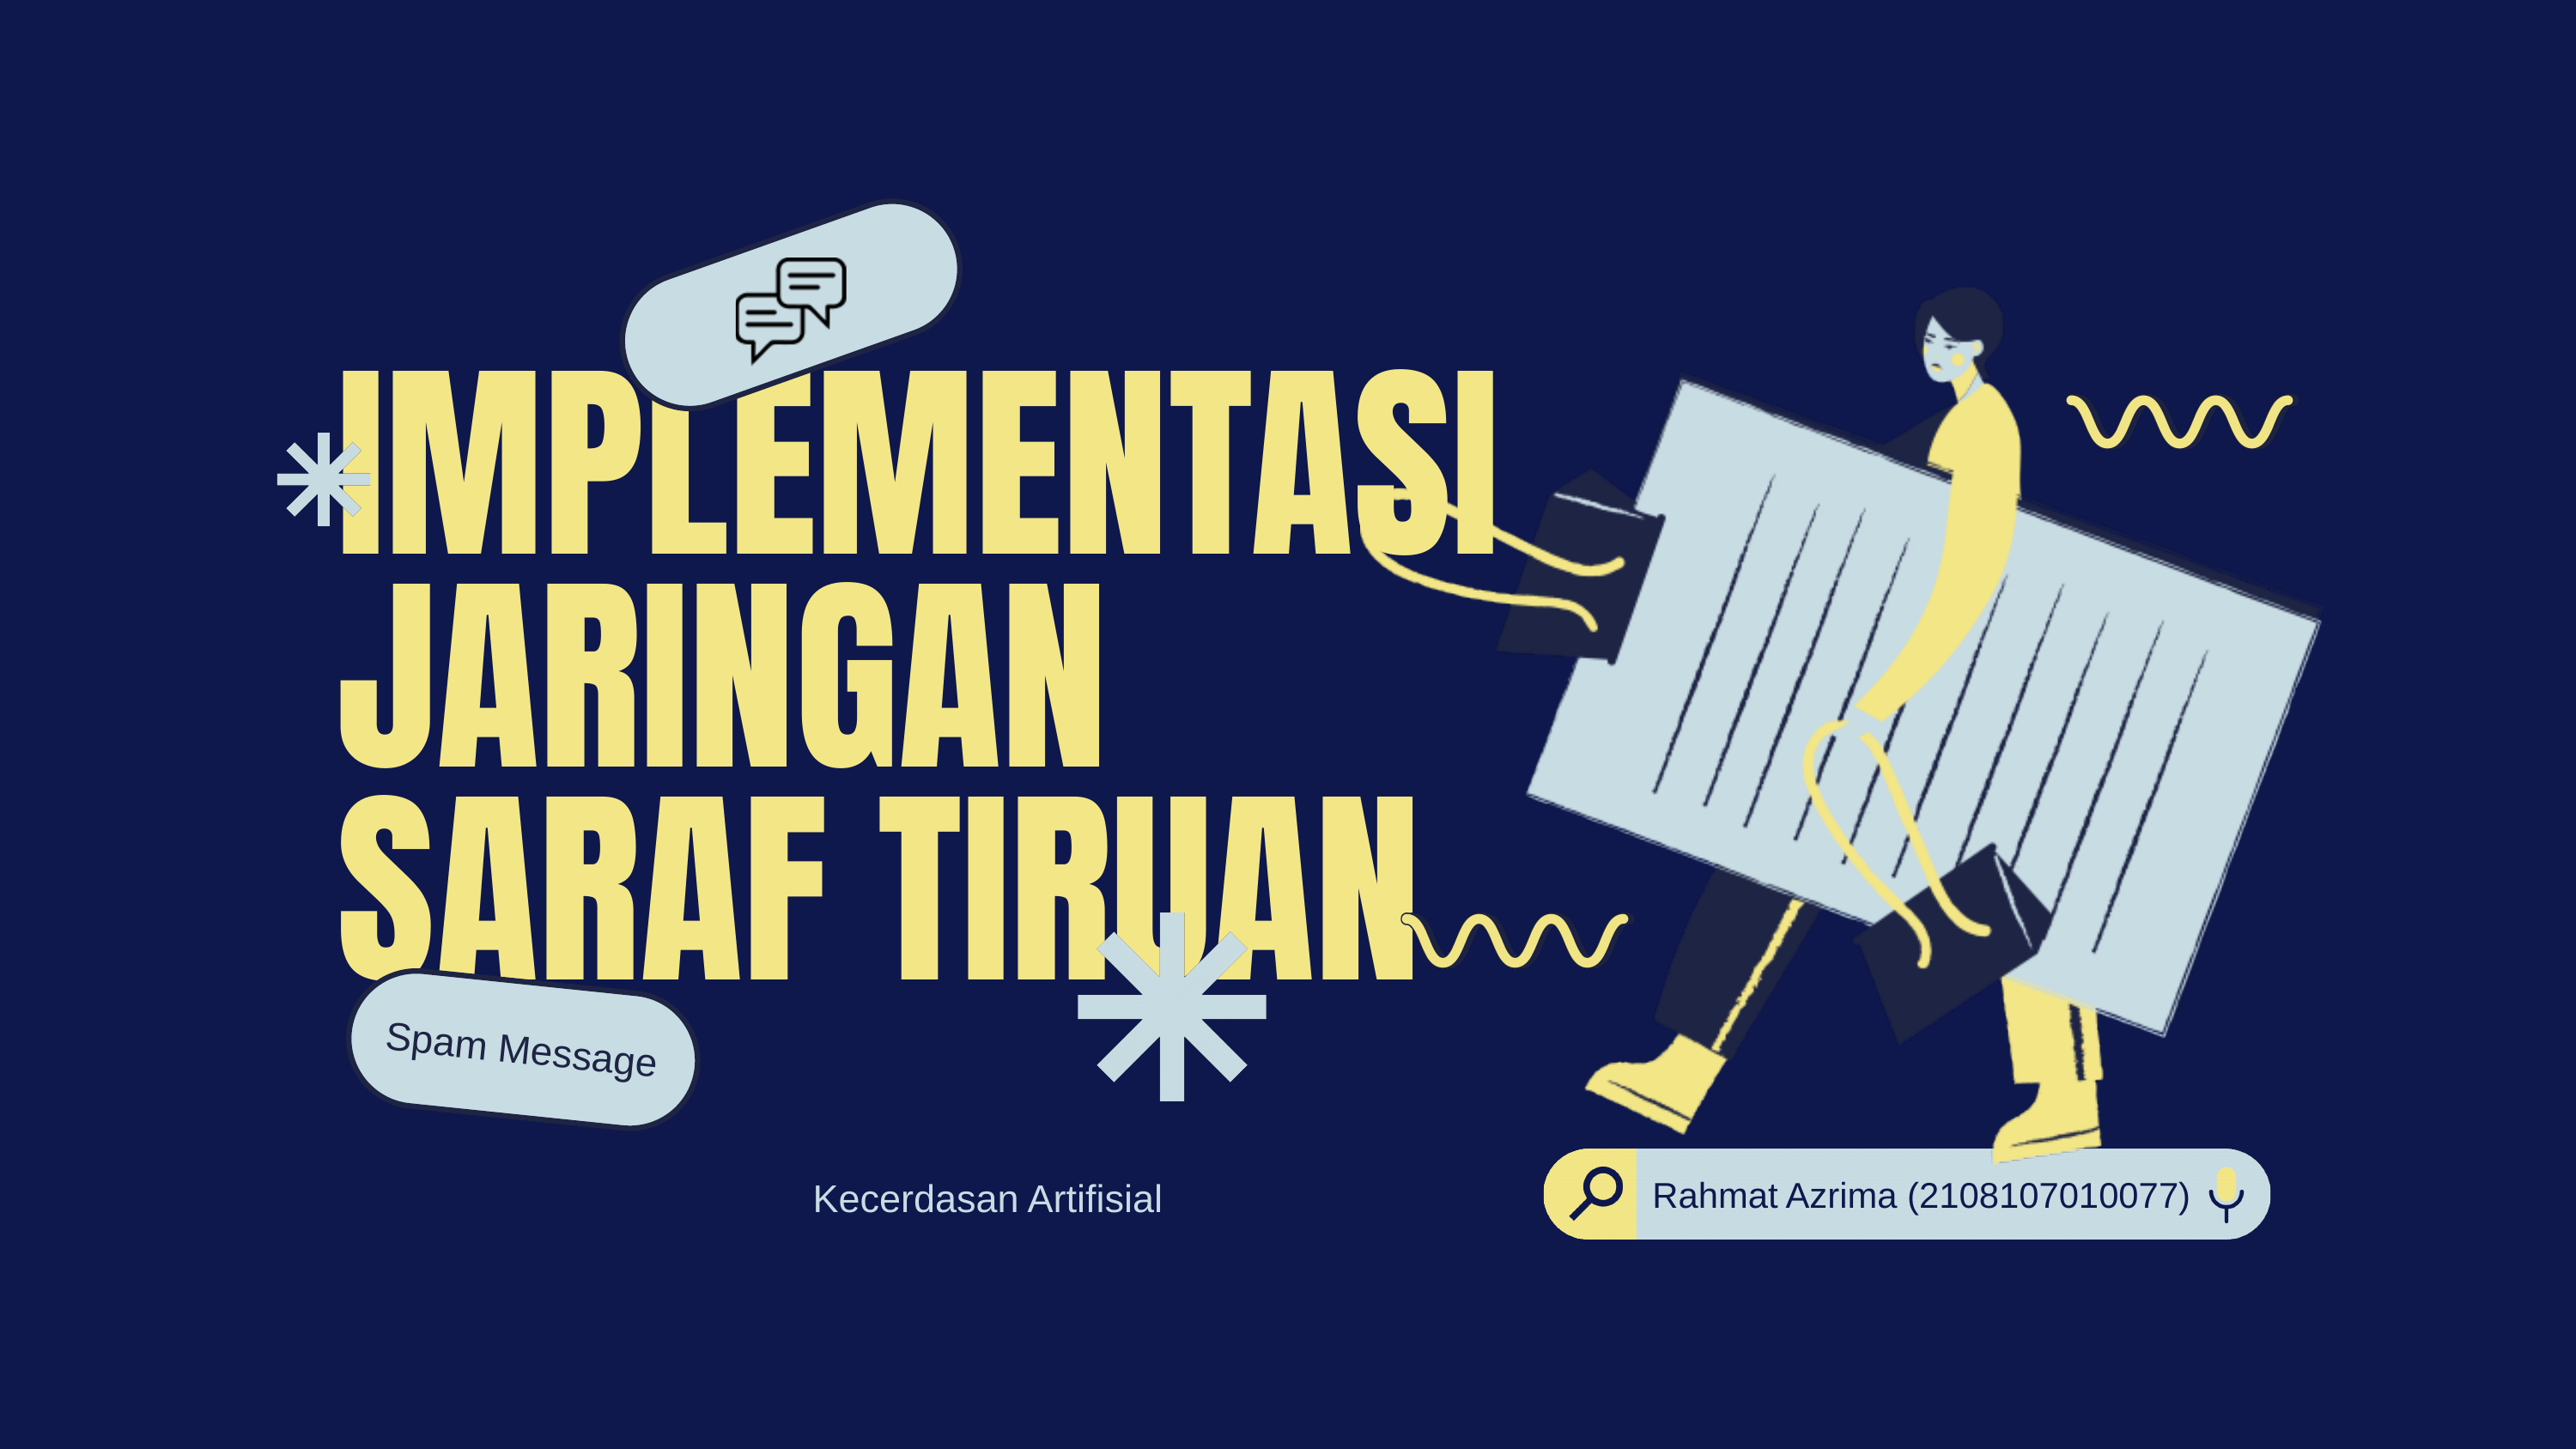

IMPLEMENTASI JARINGAN SARAF TIRUAN

Spam Message

Rahmat Azrima (2108107010077)
Kecerdasan Artifisial